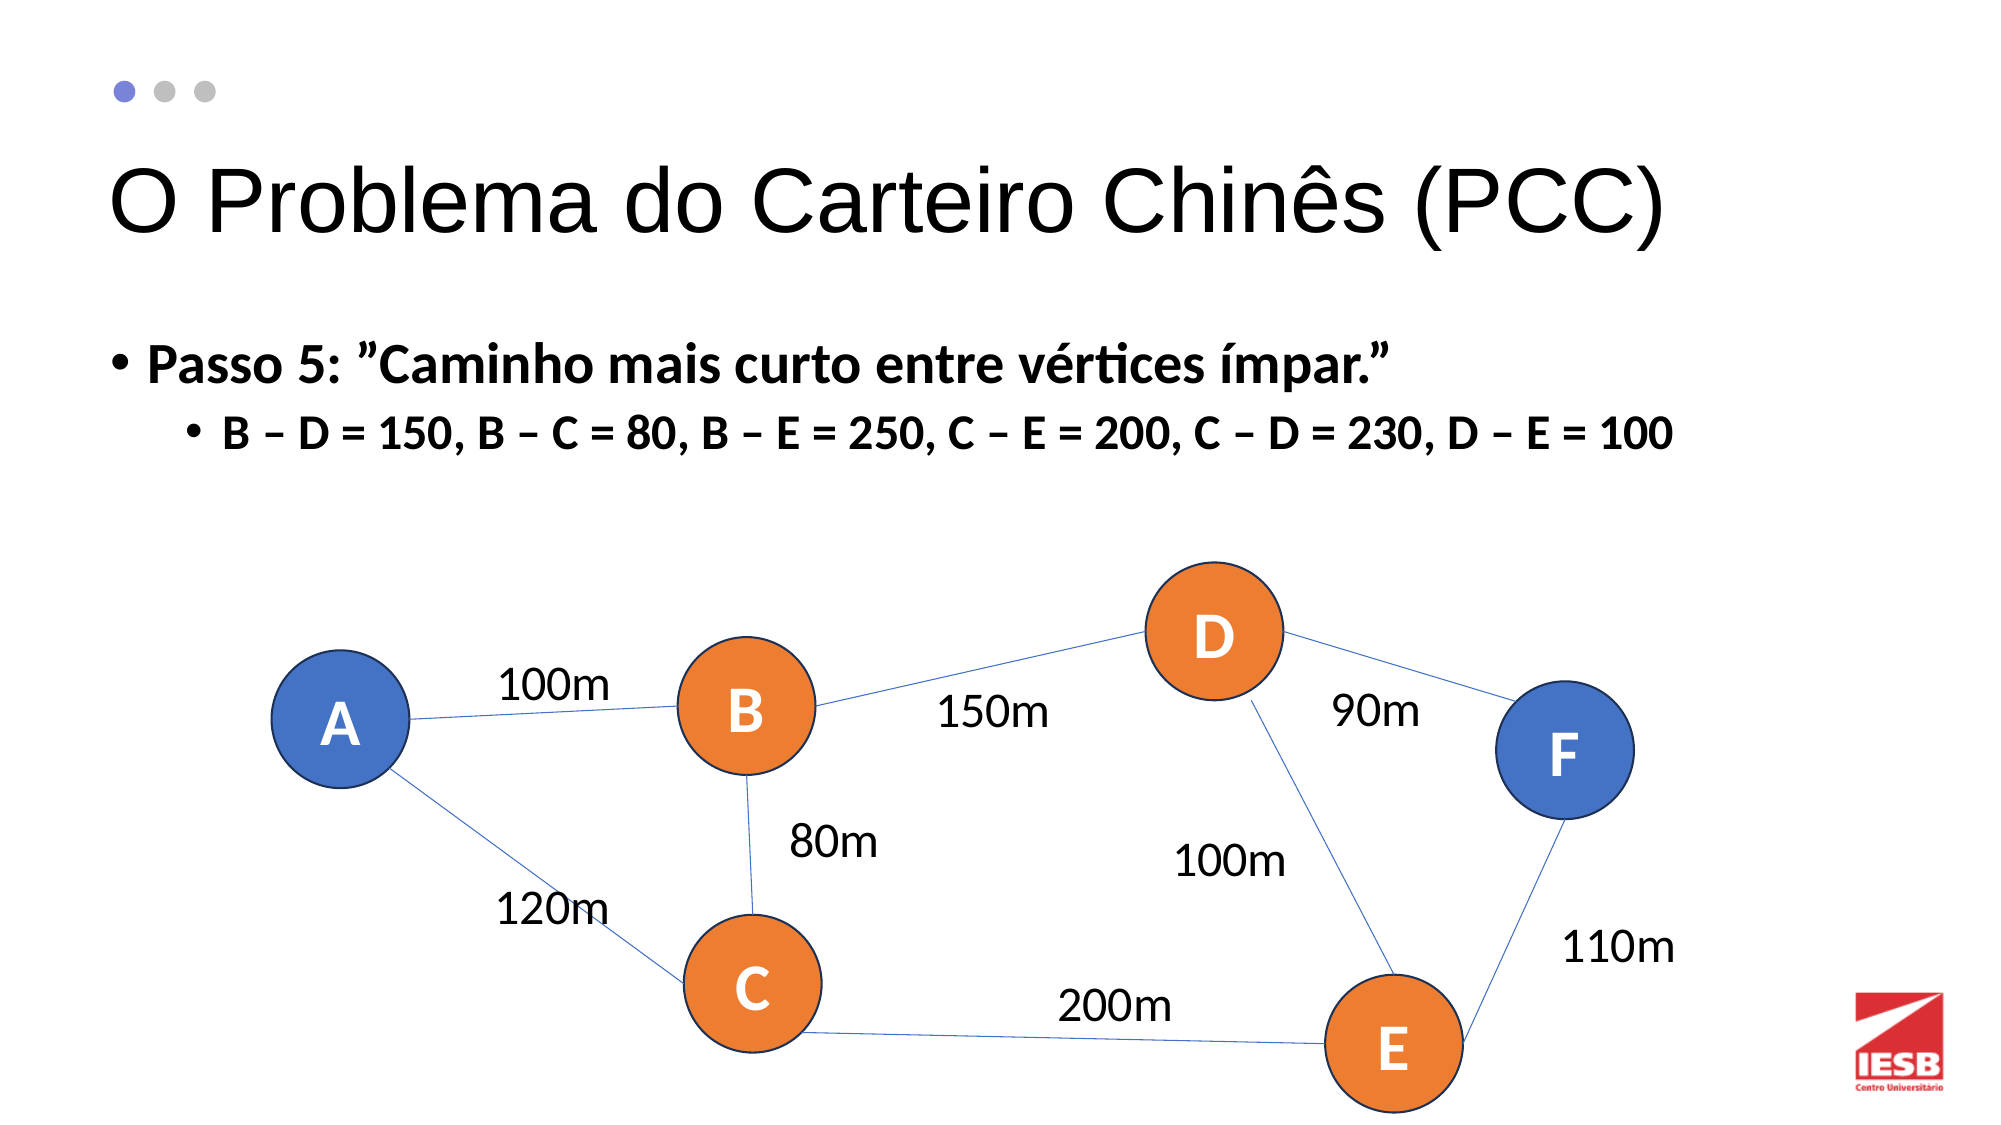

# O Problema do Carteiro Chinês (PCC)
Passo 5: ”Caminho mais curto entre vértices ímpar.”
B – D = 150, B – C = 80, B – E = 250, C – E = 200, C – D = 230, D – E = 100
D
B
100m
A
90m
150m
F
80m
100m
120m
110m
C
200m
E